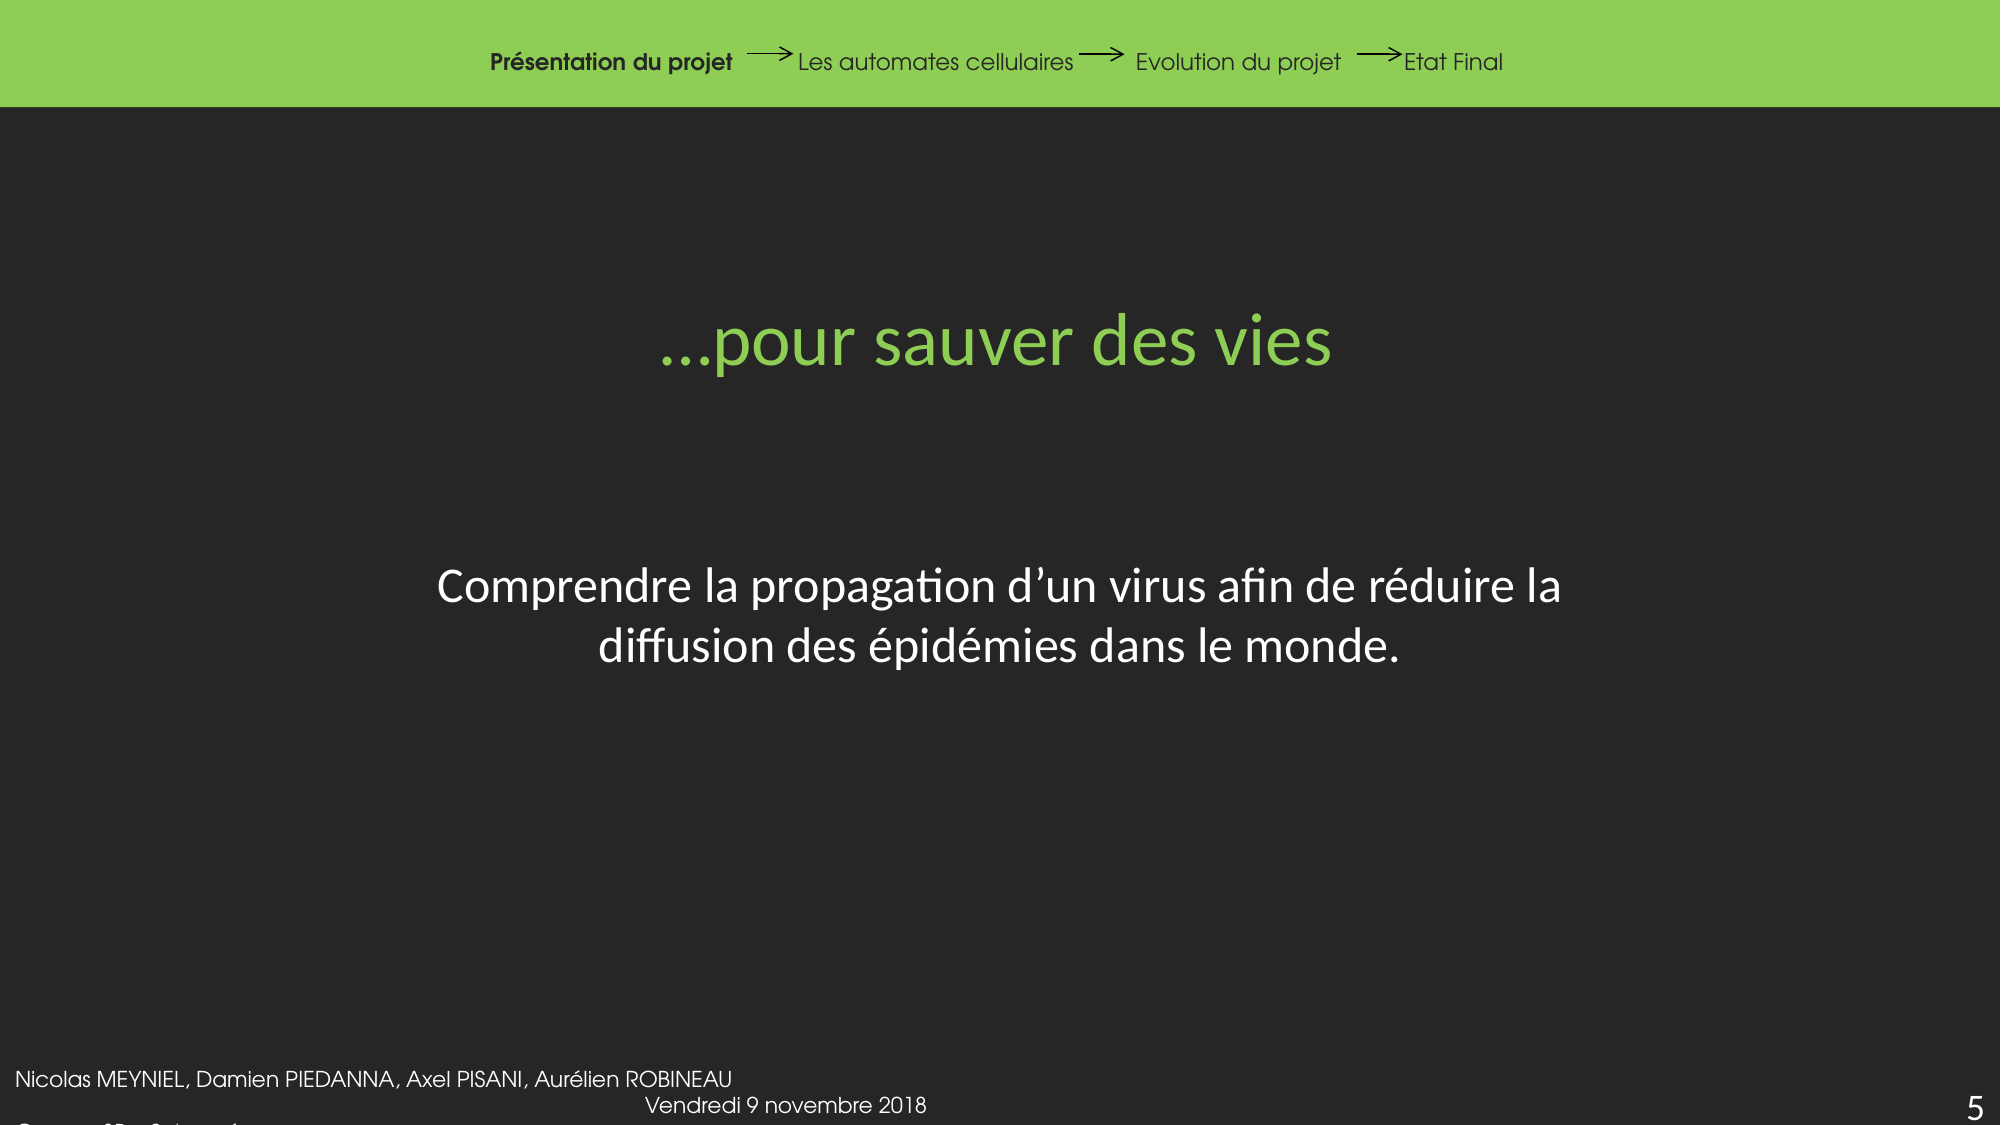

Présentation du projet          Les automates cellulaires          Evolution du projet          Etat Final

…pour sauver des vies
Comprendre la propagation d’un virus afin de réduire la diffusion des épidémies dans le monde.
Nicolas MEYNIEL, Damien PIEDANNA, Axel PISANI, Aurélien ROBINEAU													     Vendredi 9 novembre 2018
Groupe 3B – 2nd année
5